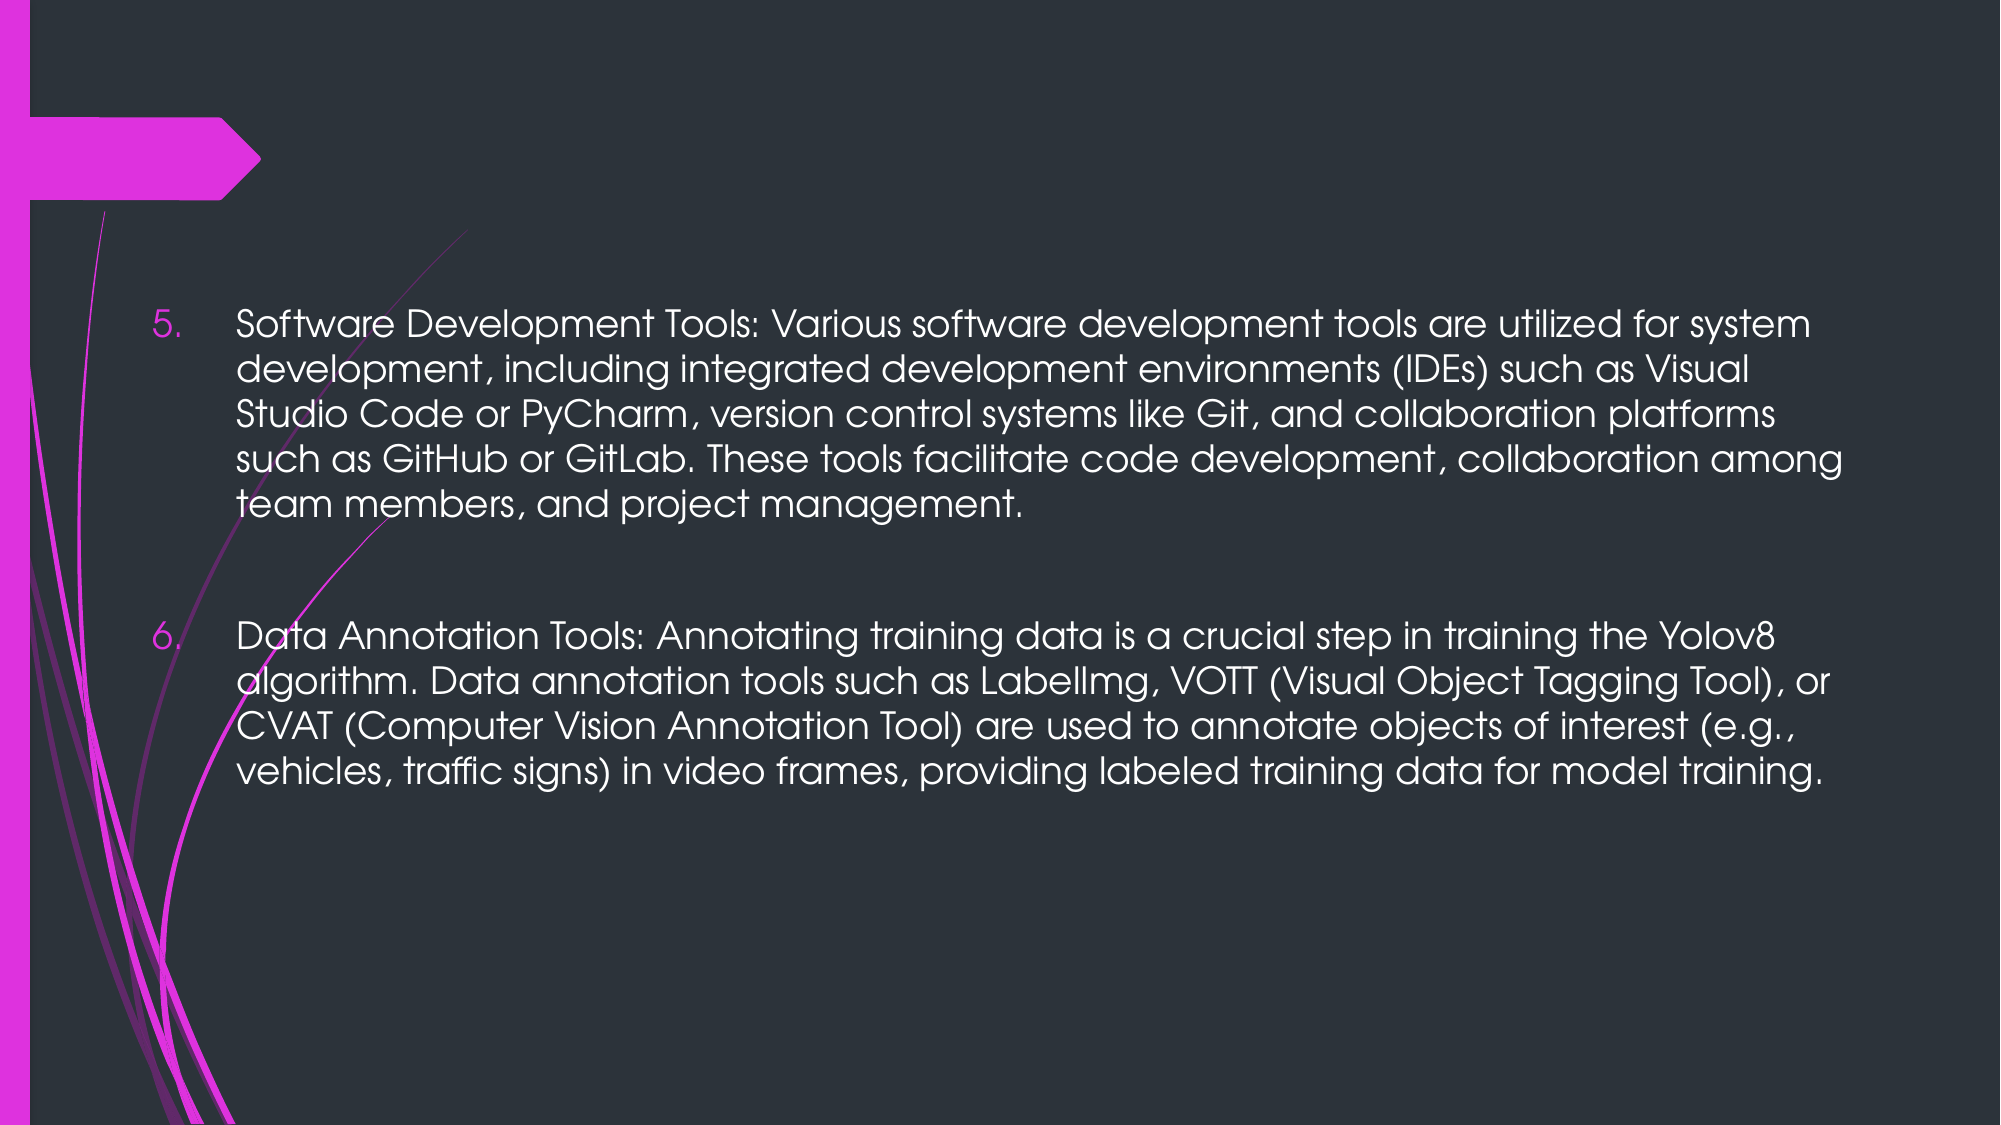

Software Development Tools: Various software development tools are utilized for system development, including integrated development environments (IDEs) such as Visual Studio Code or PyCharm, version control systems like Git, and collaboration platforms such as GitHub or GitLab. These tools facilitate code development, collaboration among team members, and project management.

Data Annotation Tools: Annotating training data is a crucial step in training the Yolov8 algorithm. Data annotation tools such as LabelImg, VOTT (Visual Object Tagging Tool), or CVAT (Computer Vision Annotation Tool) are used to annotate objects of interest (e.g., vehicles, traffic signs) in video frames, providing labeled training data for model training.